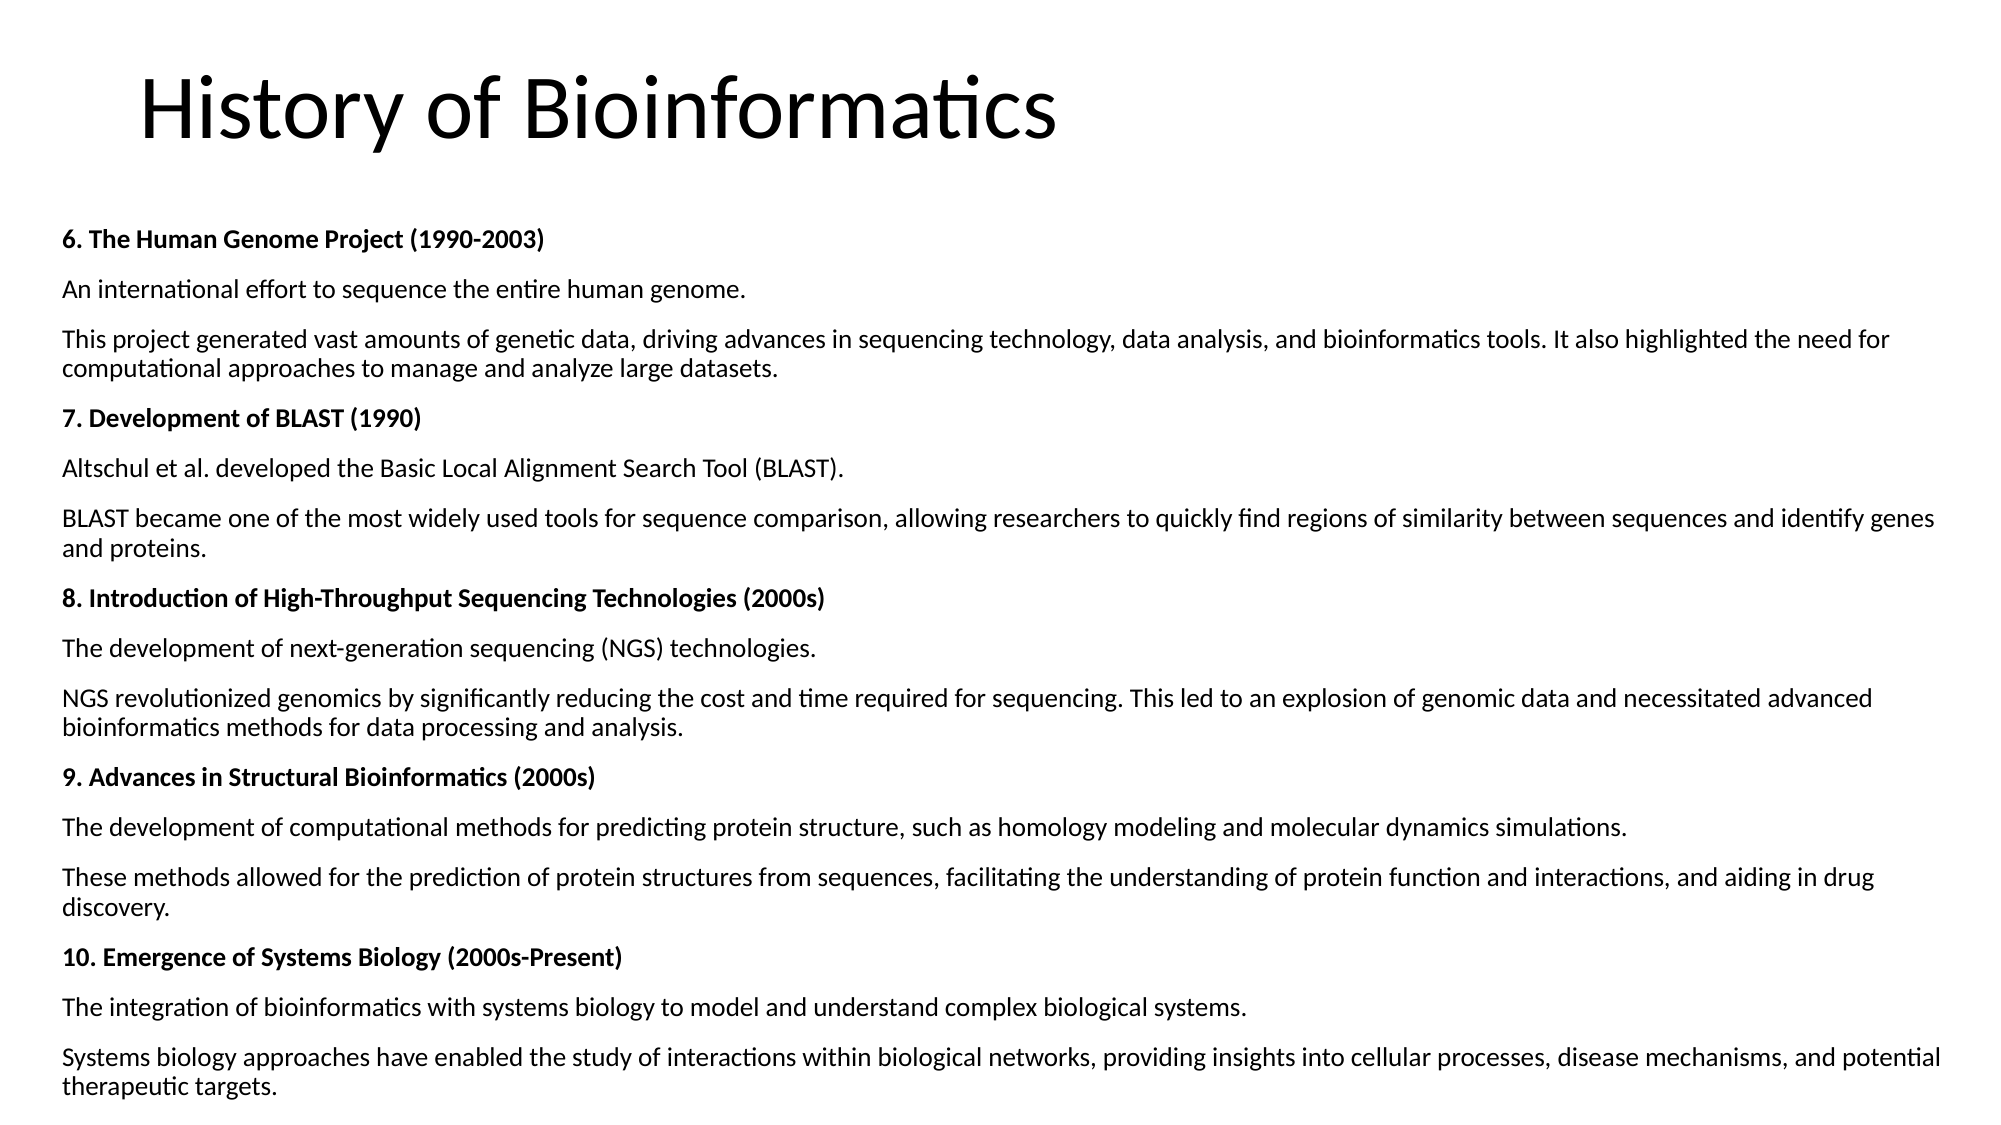

# History of Bioinformatics
6. The Human Genome Project (1990-2003)
An international effort to sequence the entire human genome.
This project generated vast amounts of genetic data, driving advances in sequencing technology, data analysis, and bioinformatics tools. It also highlighted the need for computational approaches to manage and analyze large datasets.
7. Development of BLAST (1990)
Altschul et al. developed the Basic Local Alignment Search Tool (BLAST).
BLAST became one of the most widely used tools for sequence comparison, allowing researchers to quickly find regions of similarity between sequences and identify genes and proteins.
8. Introduction of High-Throughput Sequencing Technologies (2000s)
The development of next-generation sequencing (NGS) technologies.
NGS revolutionized genomics by significantly reducing the cost and time required for sequencing. This led to an explosion of genomic data and necessitated advanced bioinformatics methods for data processing and analysis.
9. Advances in Structural Bioinformatics (2000s)
The development of computational methods for predicting protein structure, such as homology modeling and molecular dynamics simulations.
These methods allowed for the prediction of protein structures from sequences, facilitating the understanding of protein function and interactions, and aiding in drug discovery.
10. Emergence of Systems Biology (2000s-Present)
The integration of bioinformatics with systems biology to model and understand complex biological systems.
Systems biology approaches have enabled the study of interactions within biological networks, providing insights into cellular processes, disease mechanisms, and potential therapeutic targets.